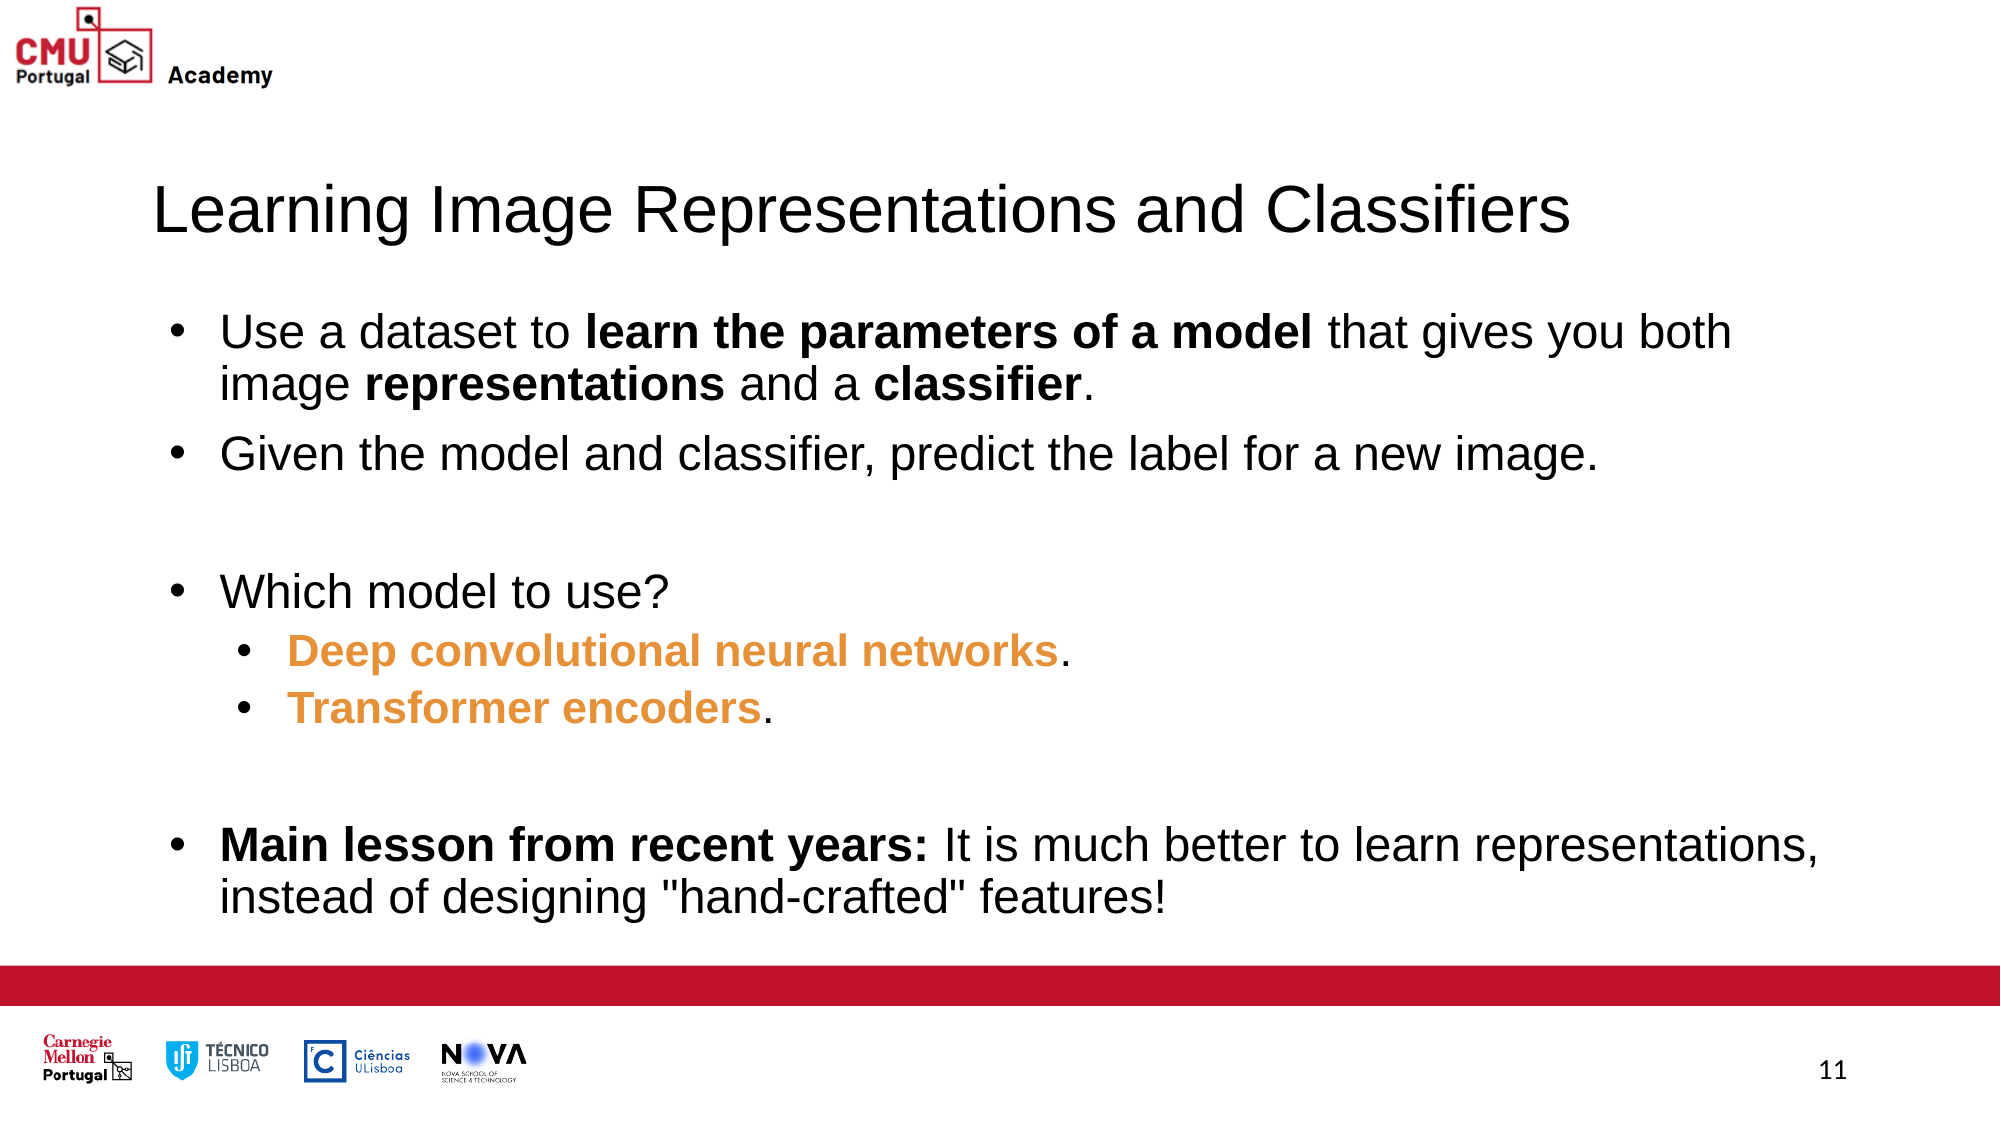

# Learning Image Representations and Classifiers
Use a dataset to learn the parameters of a model that gives you both image representations and a classifier.
Given the model and classifier, predict the label for a new image.

Which model to use?
Deep convolutional neural networks.
Transformer encoders.

Main lesson from recent years: It is much better to learn representations, instead of designing "hand-crafted" features!
11